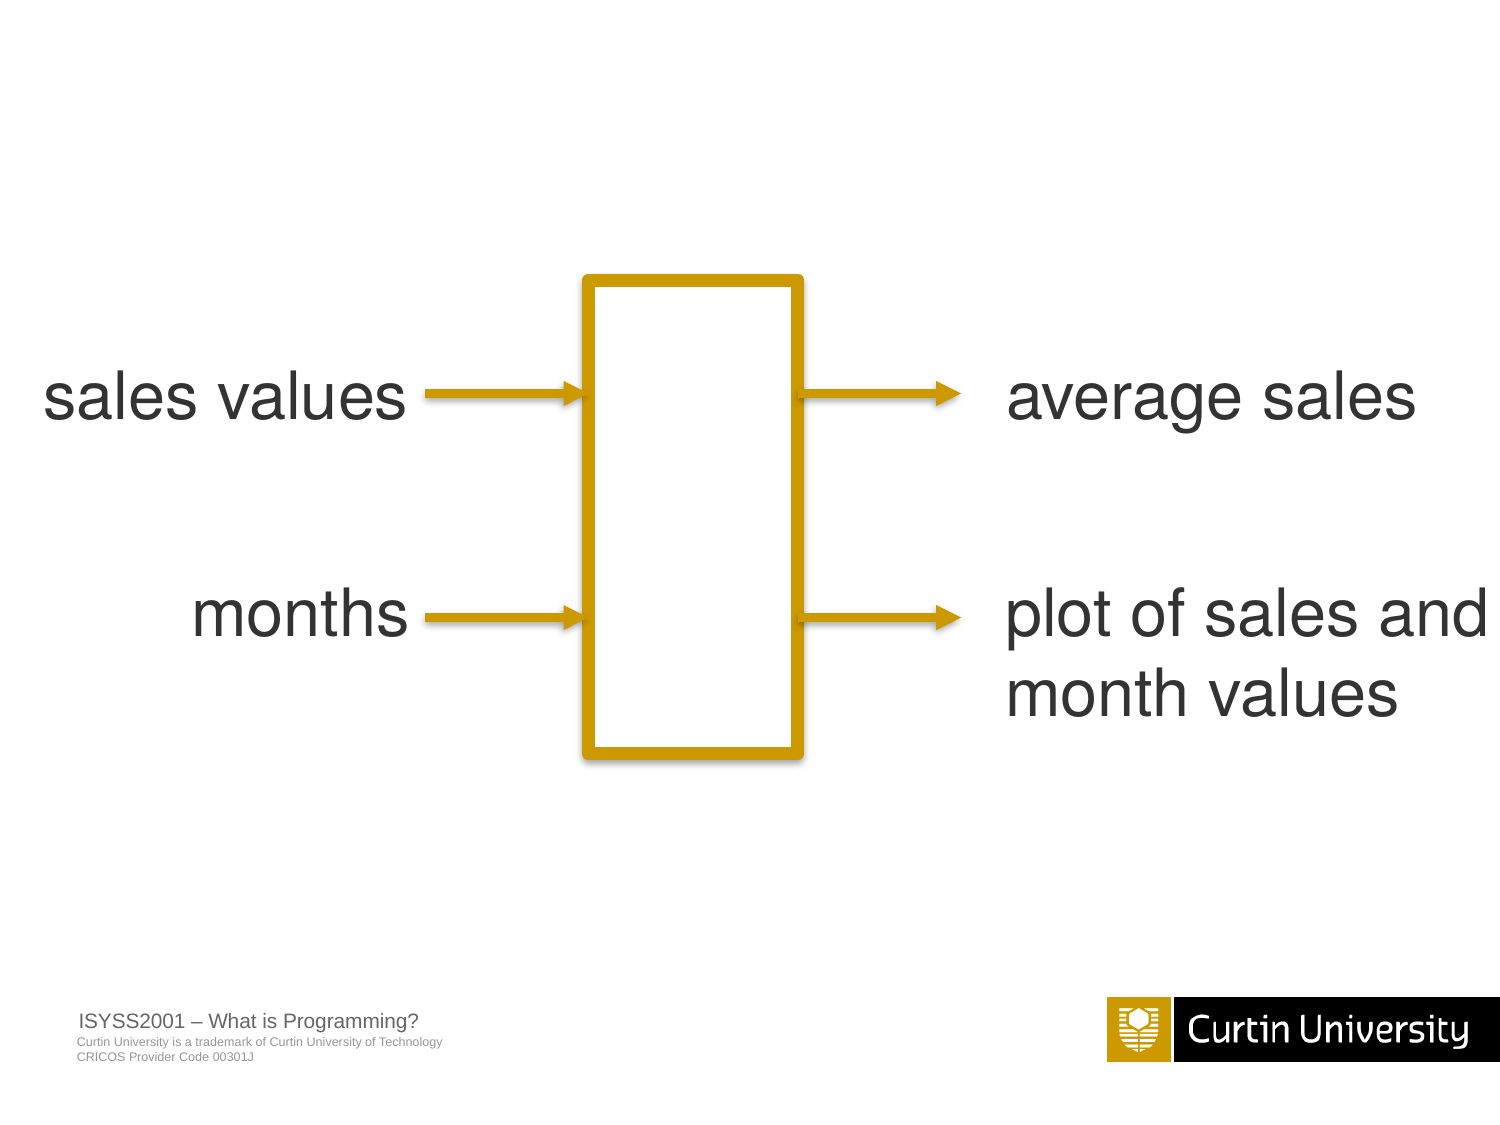

average sales
sales values
months
plot of sales and
month values